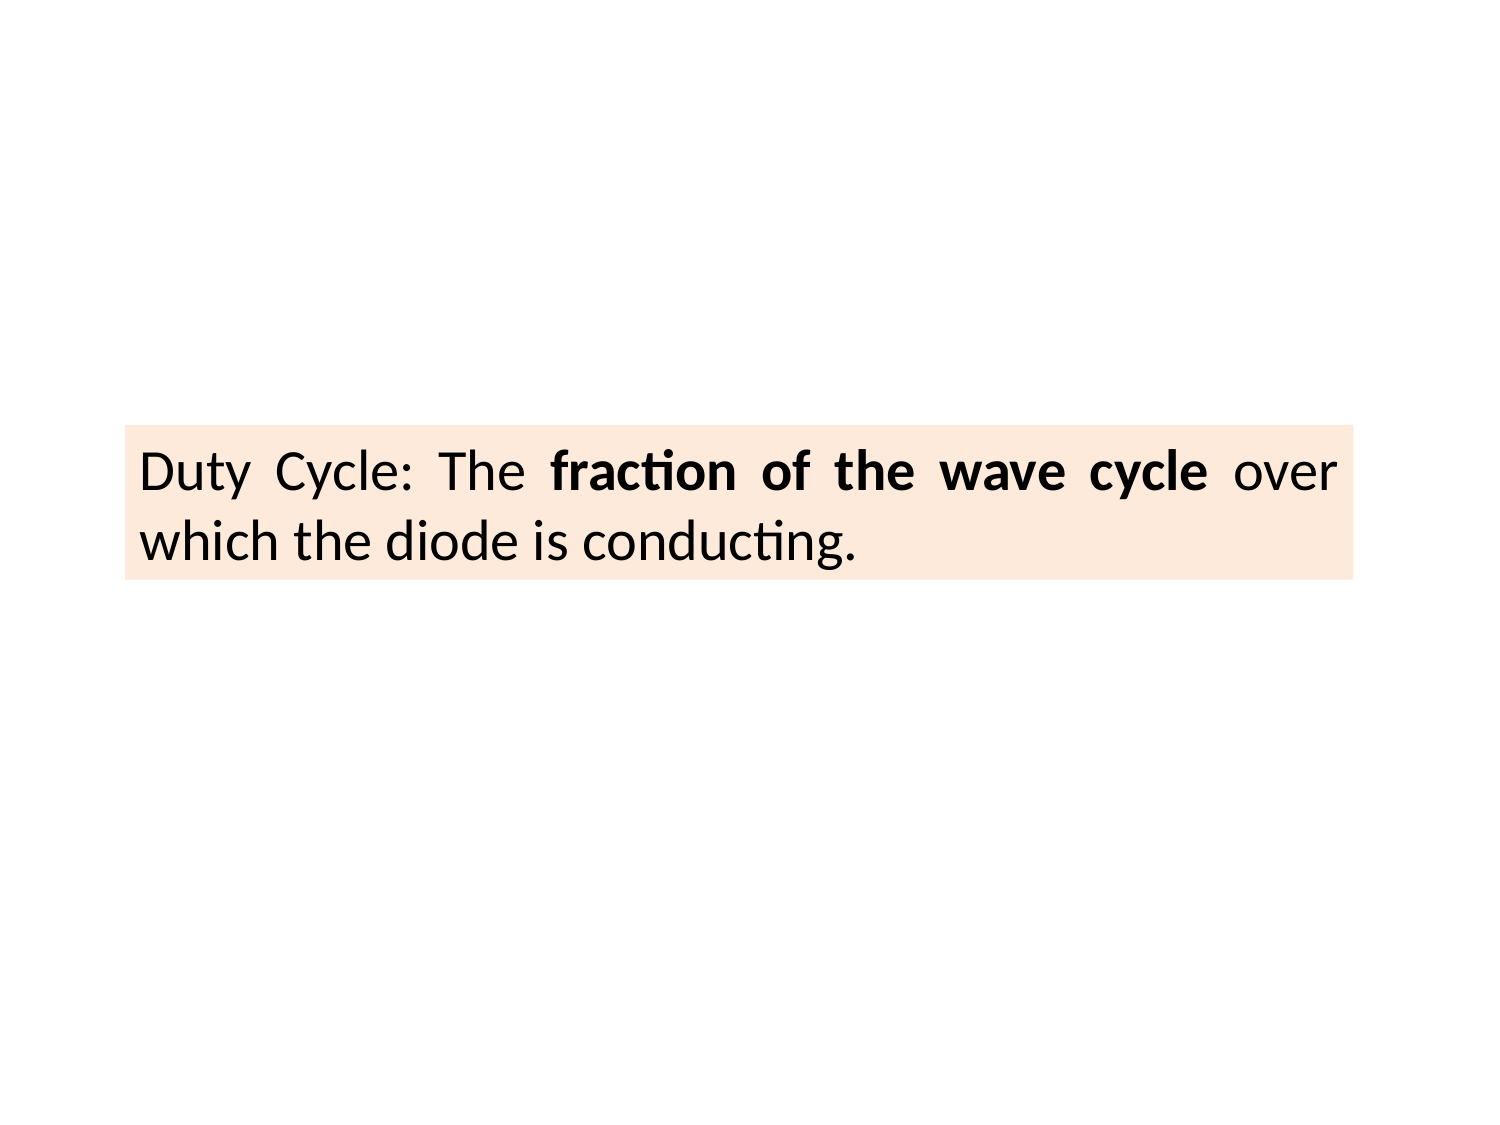

Duty Cycle: The fraction of the wave cycle over which the diode is conducting.